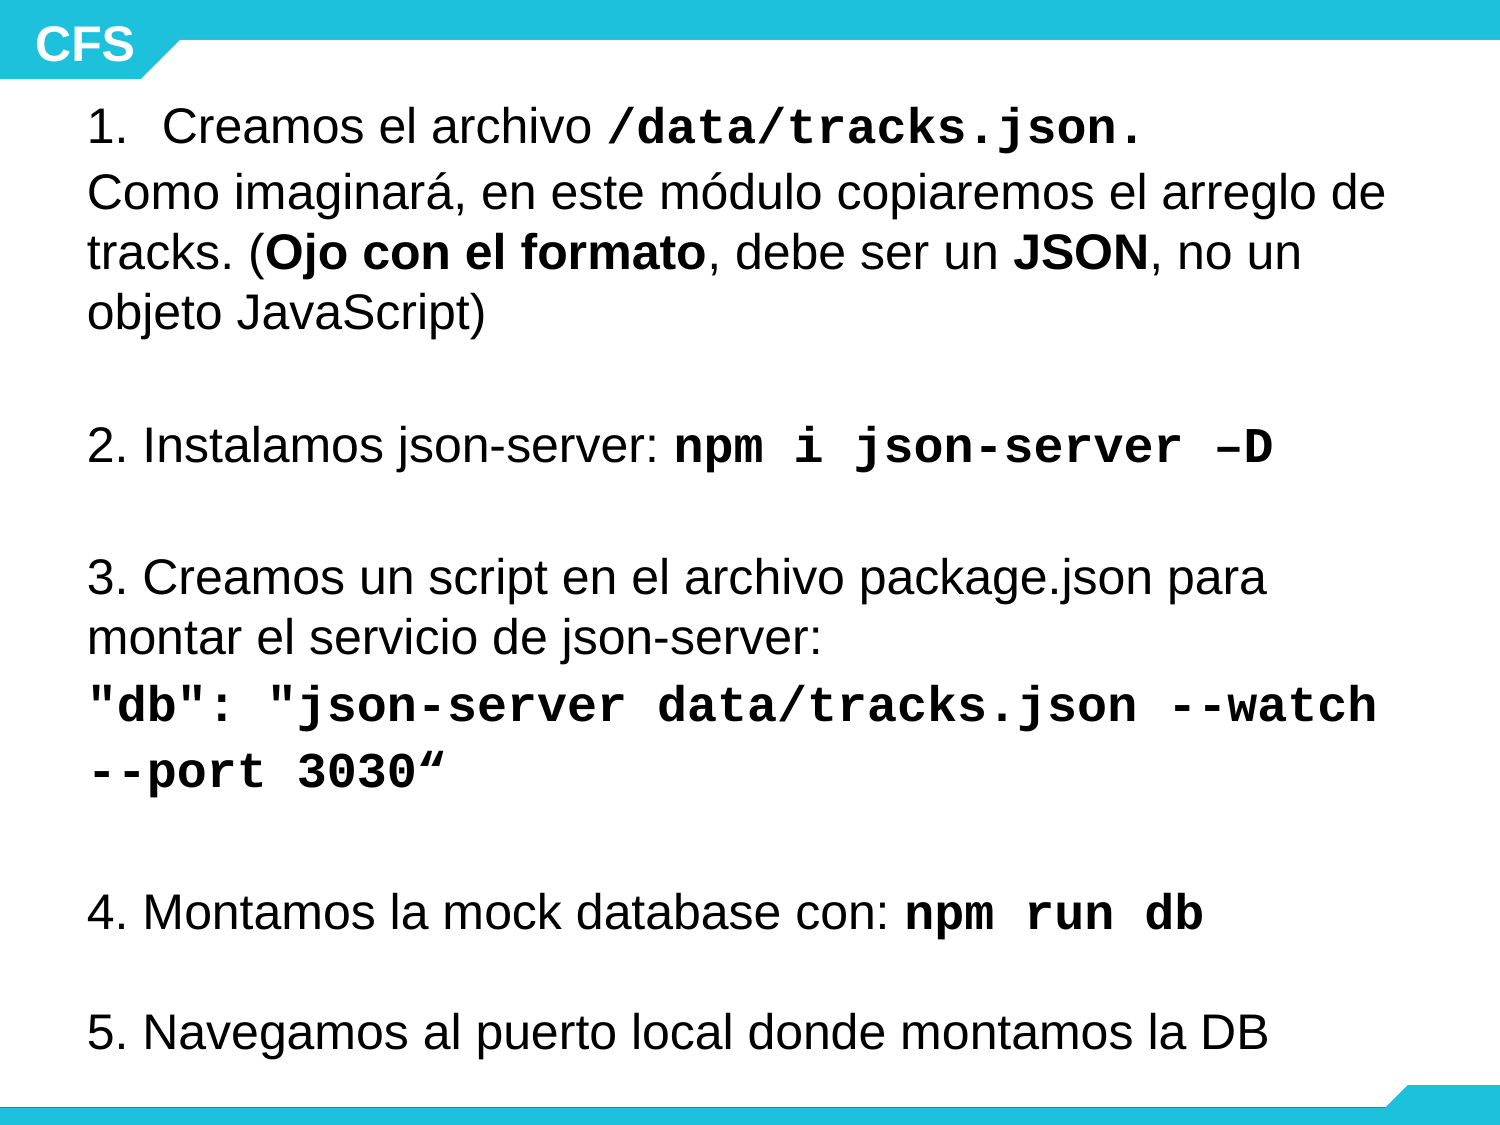

Creamos el archivo /data/tracks.json.
Como imaginará, en este módulo copiaremos el arreglo de tracks. (Ojo con el formato, debe ser un JSON, no un objeto JavaScript)

2. Instalamos json-server: npm i json-server –D

3. Creamos un script en el archivo package.json para montar el servicio de json-server:
"db": "json-server data/tracks.json --watch
--port 3030“

4. Montamos la mock database con: npm run db

5. Navegamos al puerto local donde montamos la DB